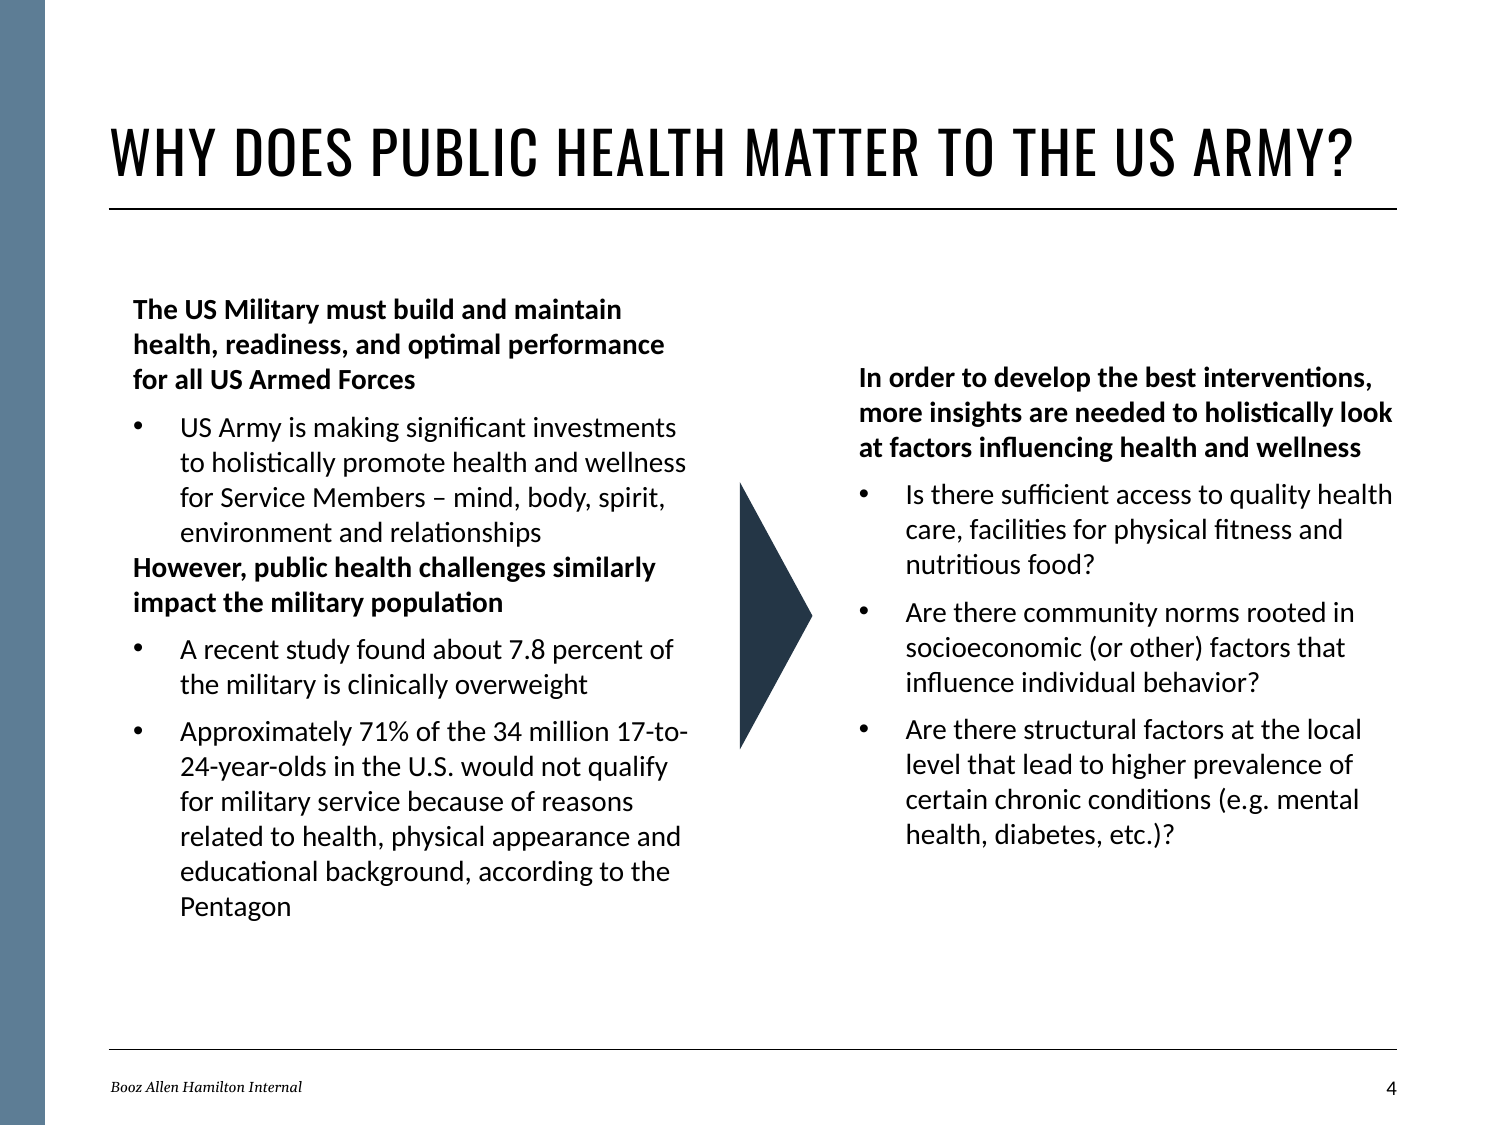

# Why does Public Health Matter to the US Army?
The US Military must build and maintain health, readiness, and optimal performance for all US Armed Forces
US Army is making significant investments to holistically promote health and wellness for Service Members – mind, body, spirit, environment and relationships
However, public health challenges similarly impact the military population
A recent study found about 7.8 percent of the military is clinically overweight
Approximately 71% of the 34 million 17-to-24-year-olds in the U.S. would not qualify for military service because of reasons related to health, physical appearance and educational background, according to the Pentagon
In order to develop the best interventions, more insights are needed to holistically look at factors influencing health and wellness
Is there sufficient access to quality health care, facilities for physical fitness and nutritious food?
Are there community norms rooted in socioeconomic (or other) factors that influence individual behavior?
Are there structural factors at the local level that lead to higher prevalence of certain chronic conditions (e.g. mental health, diabetes, etc.)?

Booz Allen Hamilton Internal
4